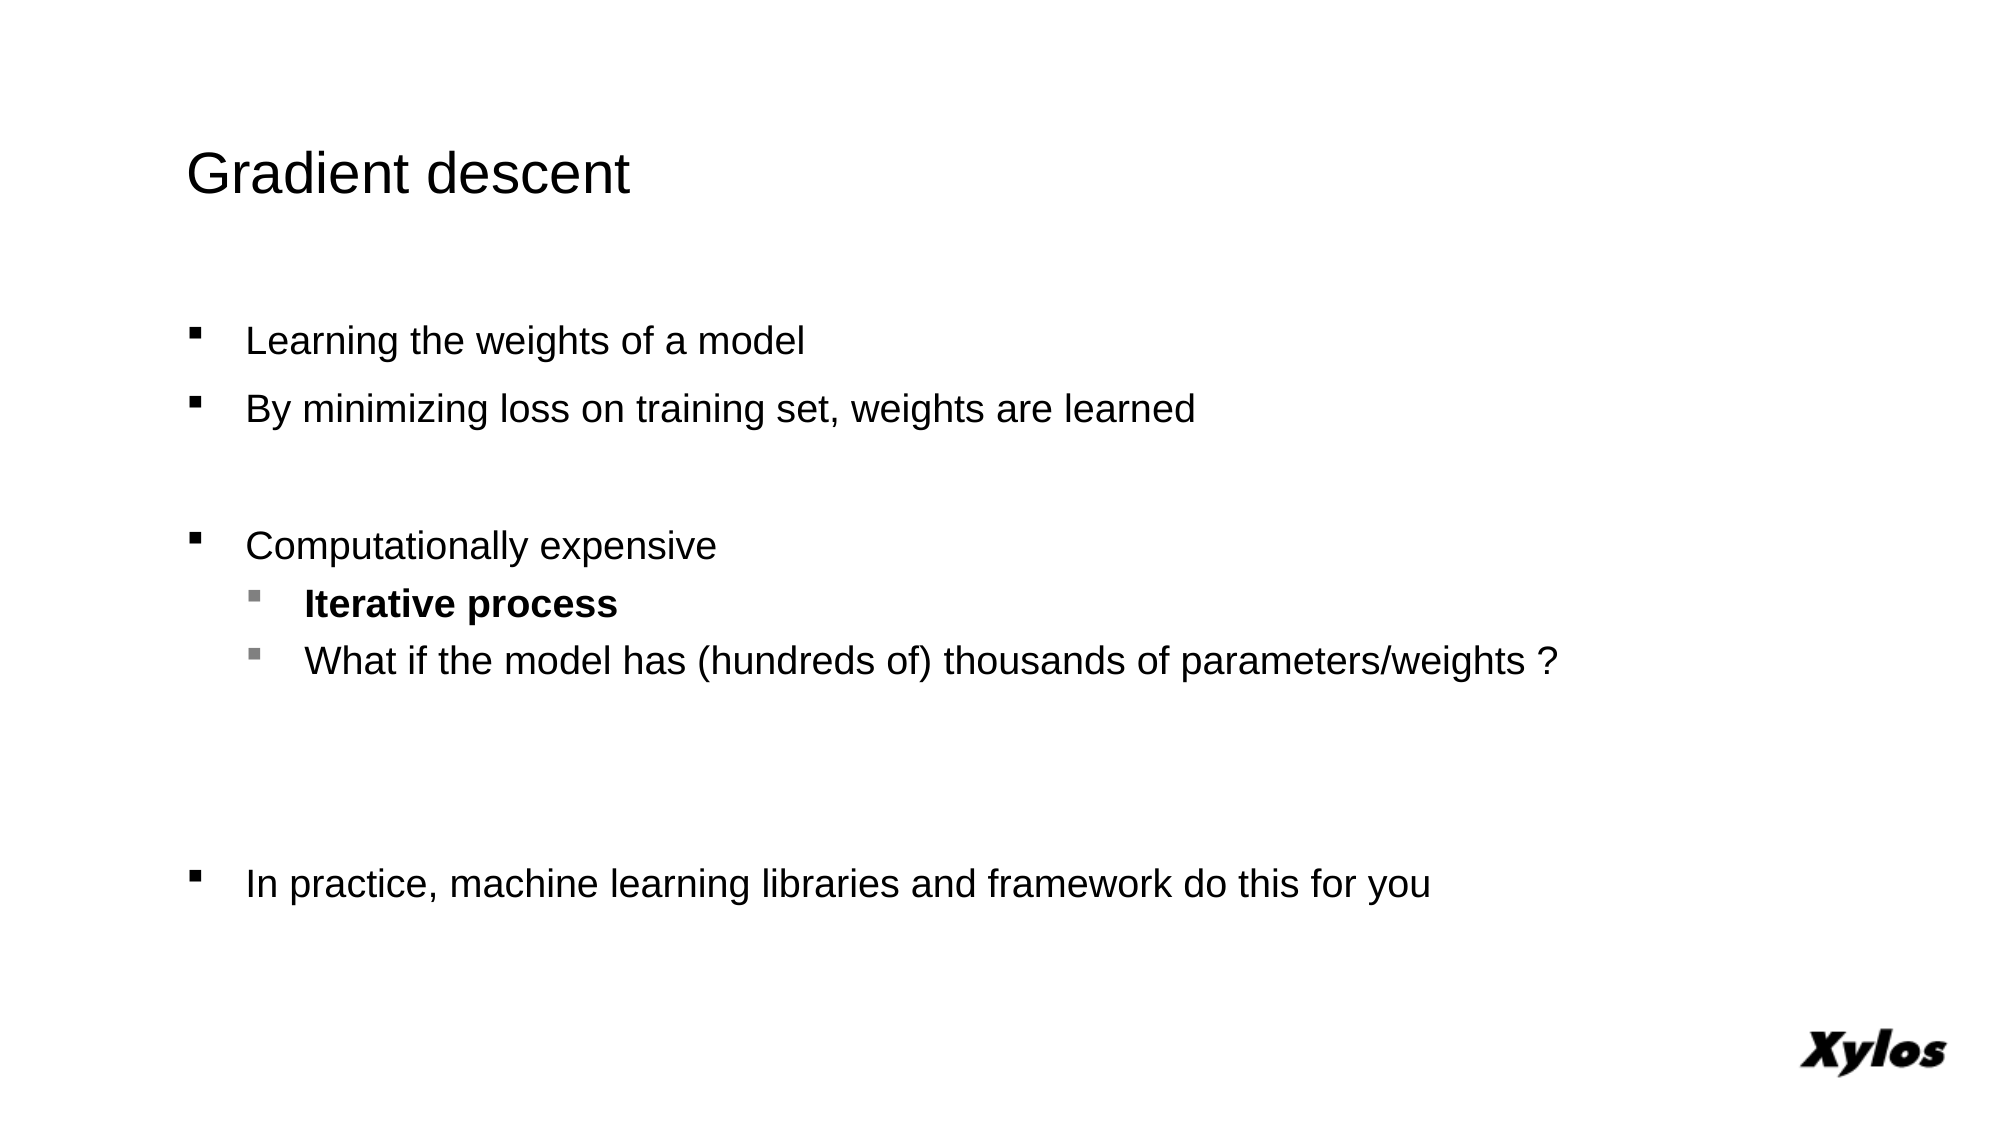

# Gradient descent
Learning the weights of a model
By minimizing loss on training set, weights are learned

Computationally expensive
Iterative process
What if the model has (hundreds of) thousands of parameters/weights ?

In practice, machine learning libraries and framework do this for you